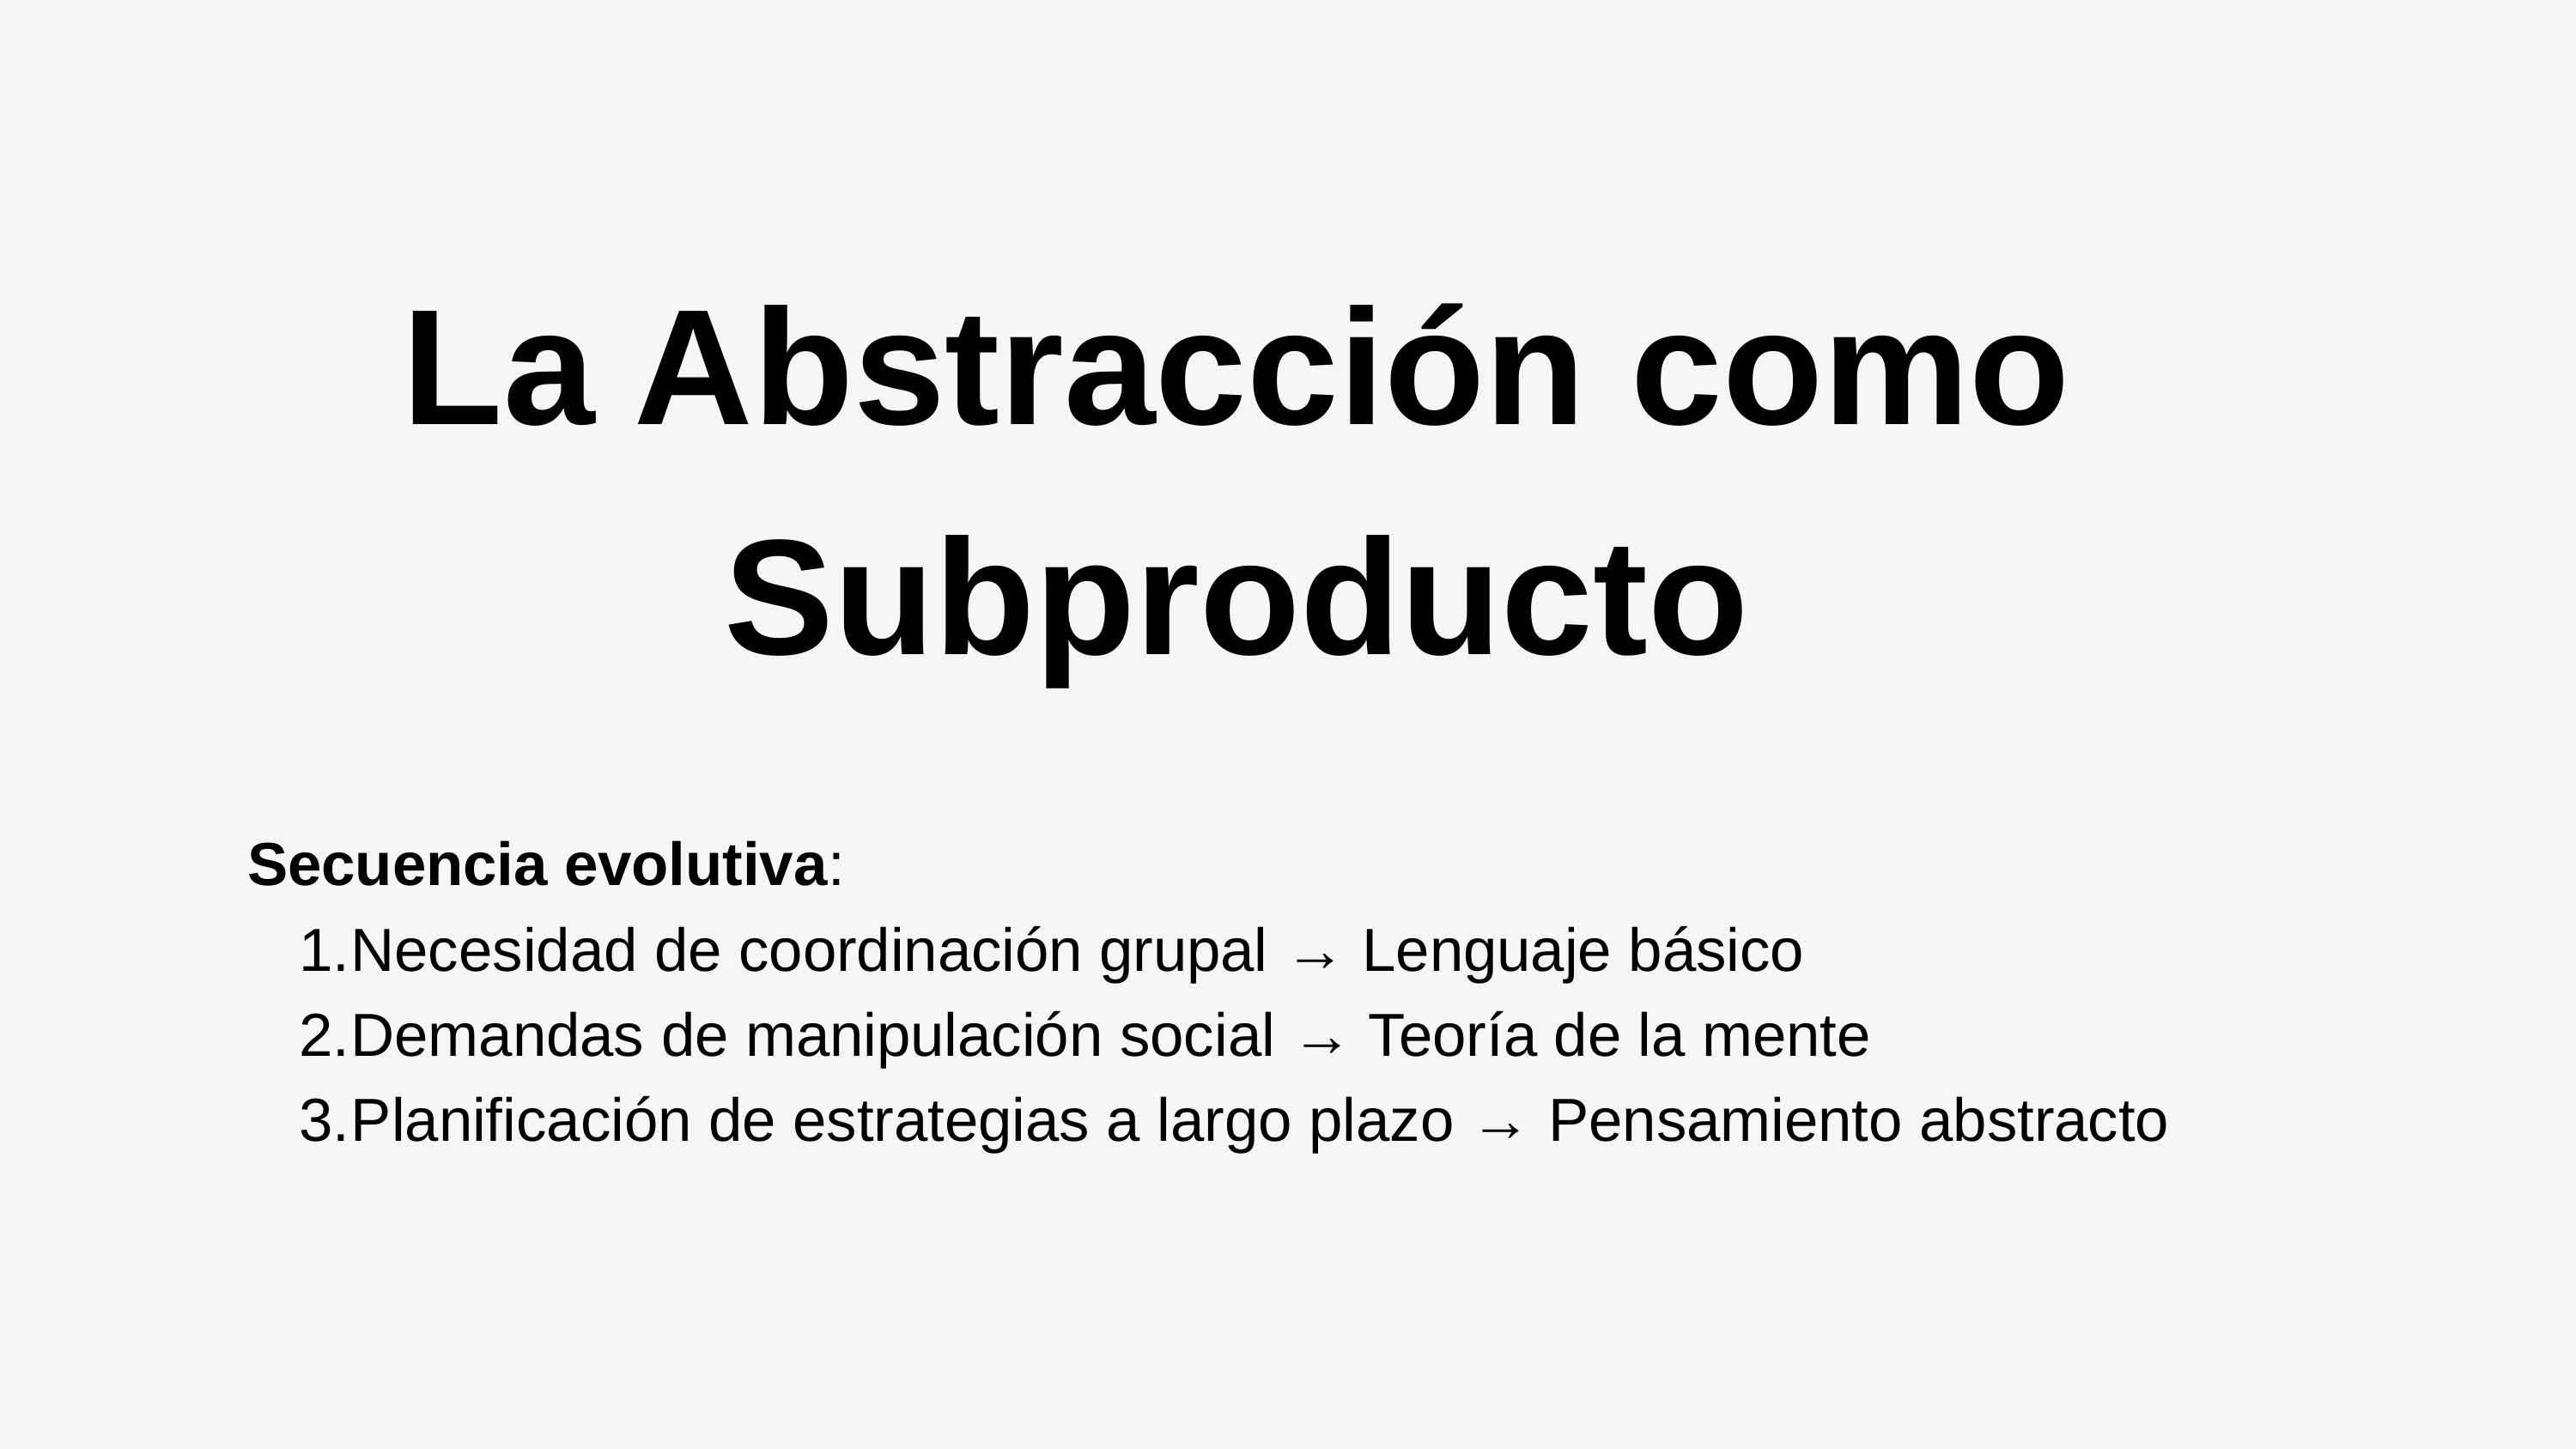

La Abstracción como Subproducto

Secuencia evolutiva:
Necesidad de coordinación grupal → Lenguaje básico
Demandas de manipulación social → Teoría de la mente
Planificación de estrategias a largo plazo → Pensamiento abstracto